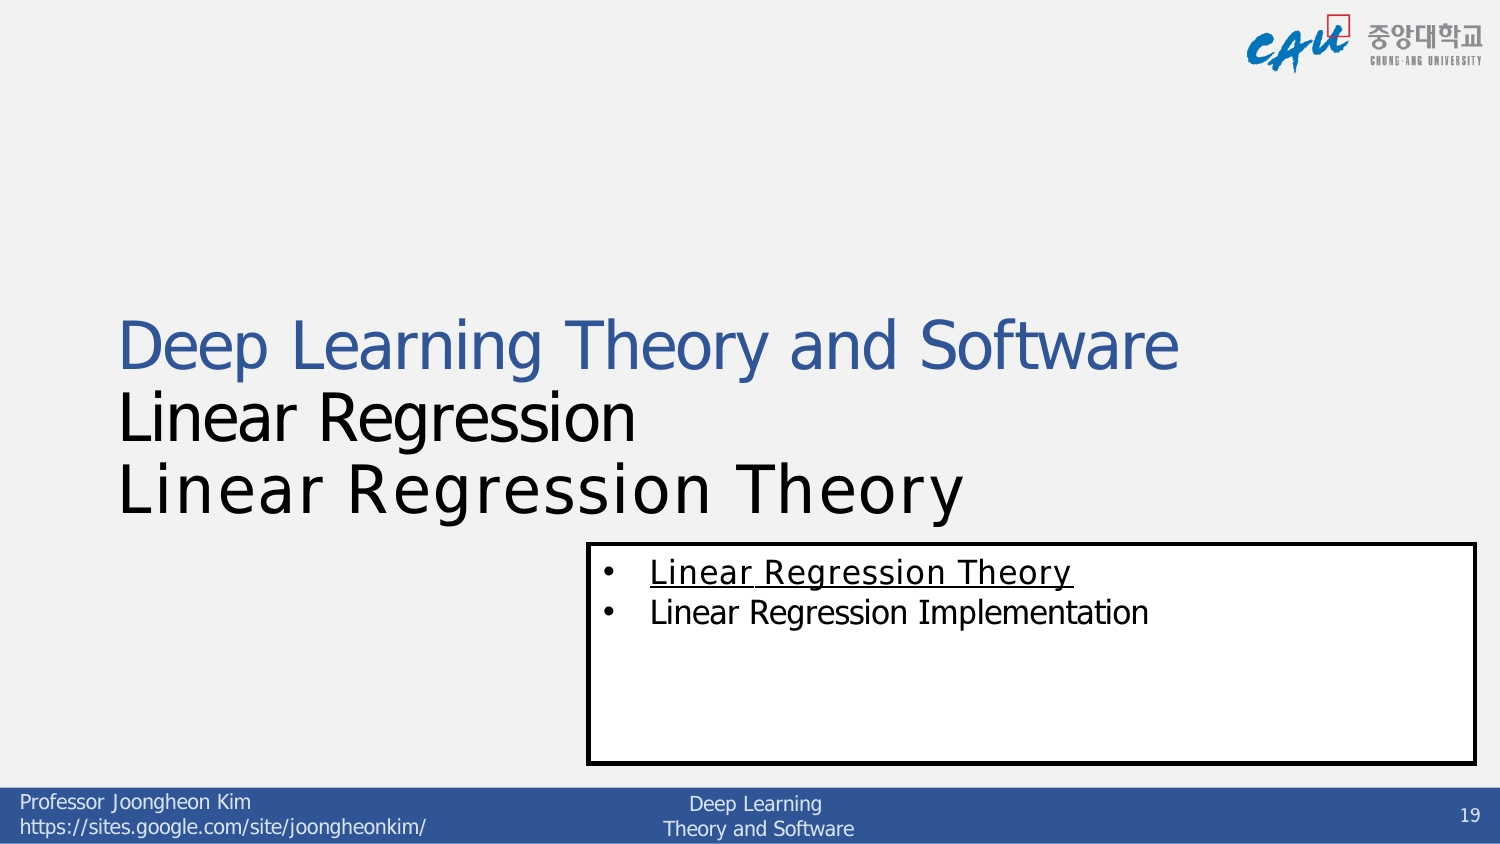

# Deep Learning Theory and Software Linear Regression Linear Regression Theory
Linear Regression Theory
Linear Regression Implementation
19